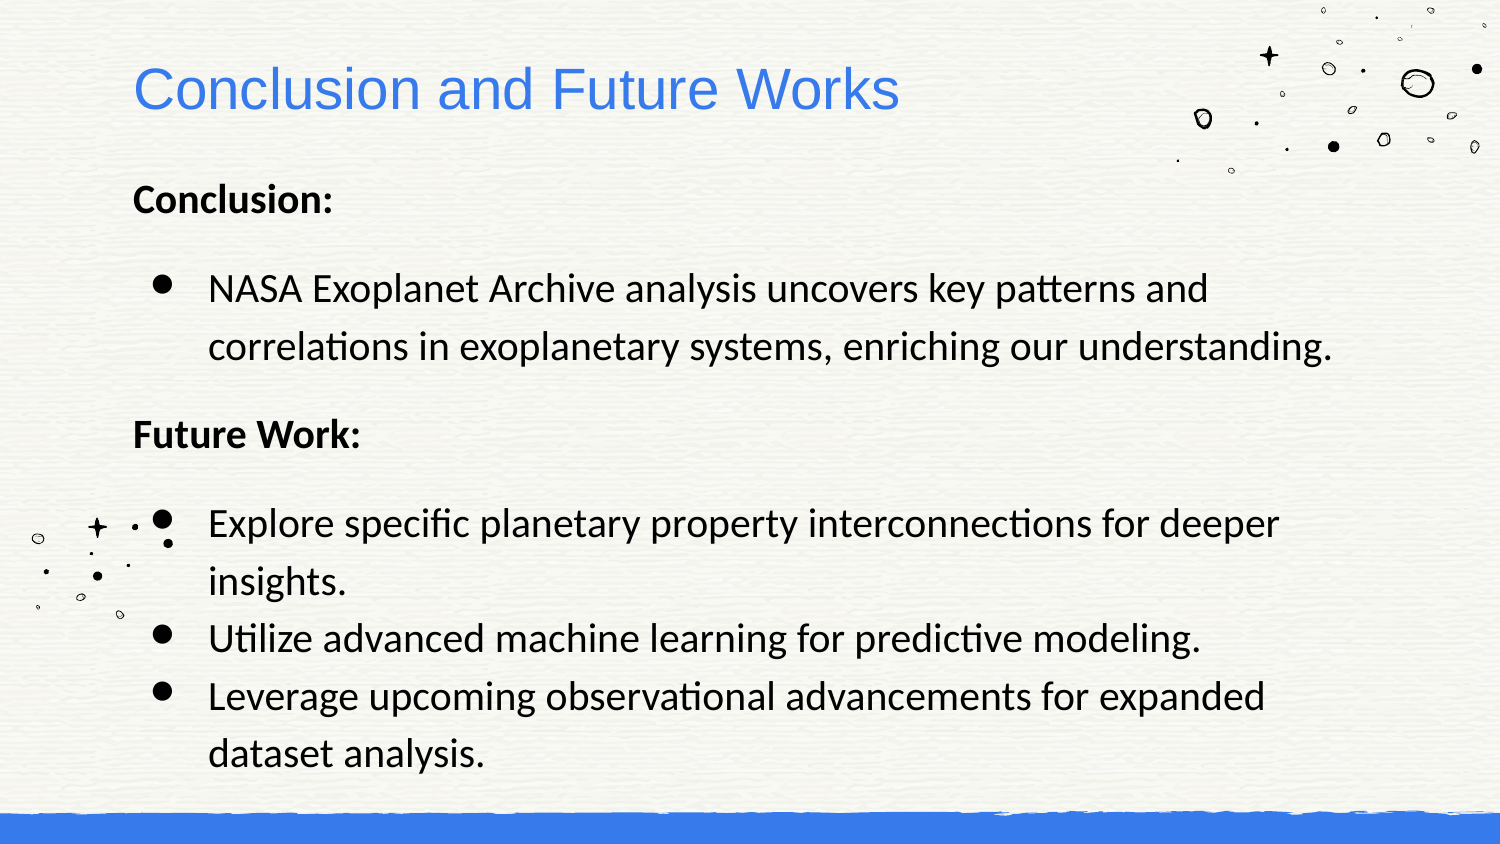

# Conclusion and Future Works
Conclusion:
NASA Exoplanet Archive analysis uncovers key patterns and correlations in exoplanetary systems, enriching our understanding.
Future Work:
Explore specific planetary property interconnections for deeper insights.
Utilize advanced machine learning for predictive modeling.
Leverage upcoming observational advancements for expanded dataset analysis.